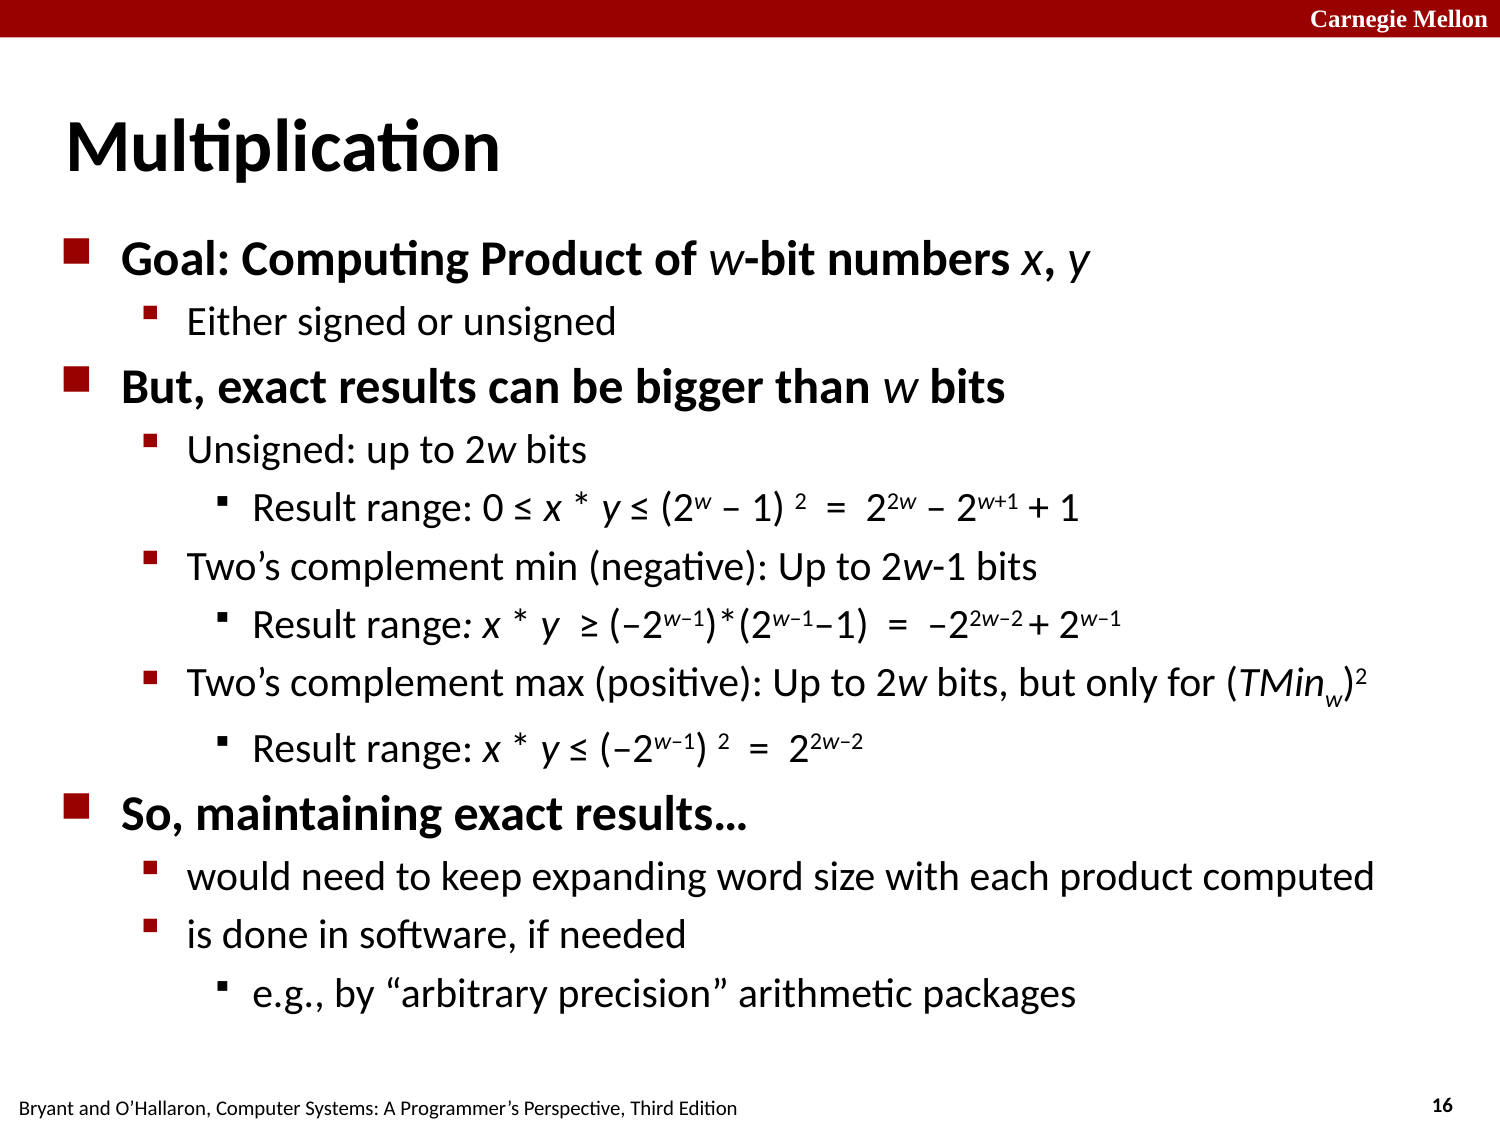

# Multiplication
Goal: Computing Product of w-bit numbers x, y
Either signed or unsigned
But, exact results can be bigger than w bits
Unsigned: up to 2w bits
Result range: 0 ≤ x * y ≤ (2w – 1) 2  =  22w – 2w+1 + 1
Two’s complement min (negative): Up to 2w-1 bits
Result range: x * y  ≥ (–2w–1)*(2w–1–1)  =  –22w–2 + 2w–1
Two’s complement max (positive): Up to 2w bits, but only for (TMinw)2
Result range: x * y ≤ (–2w–1) 2  =  22w–2
So, maintaining exact results…
would need to keep expanding word size with each product computed
is done in software, if needed
e.g., by “arbitrary precision” arithmetic packages